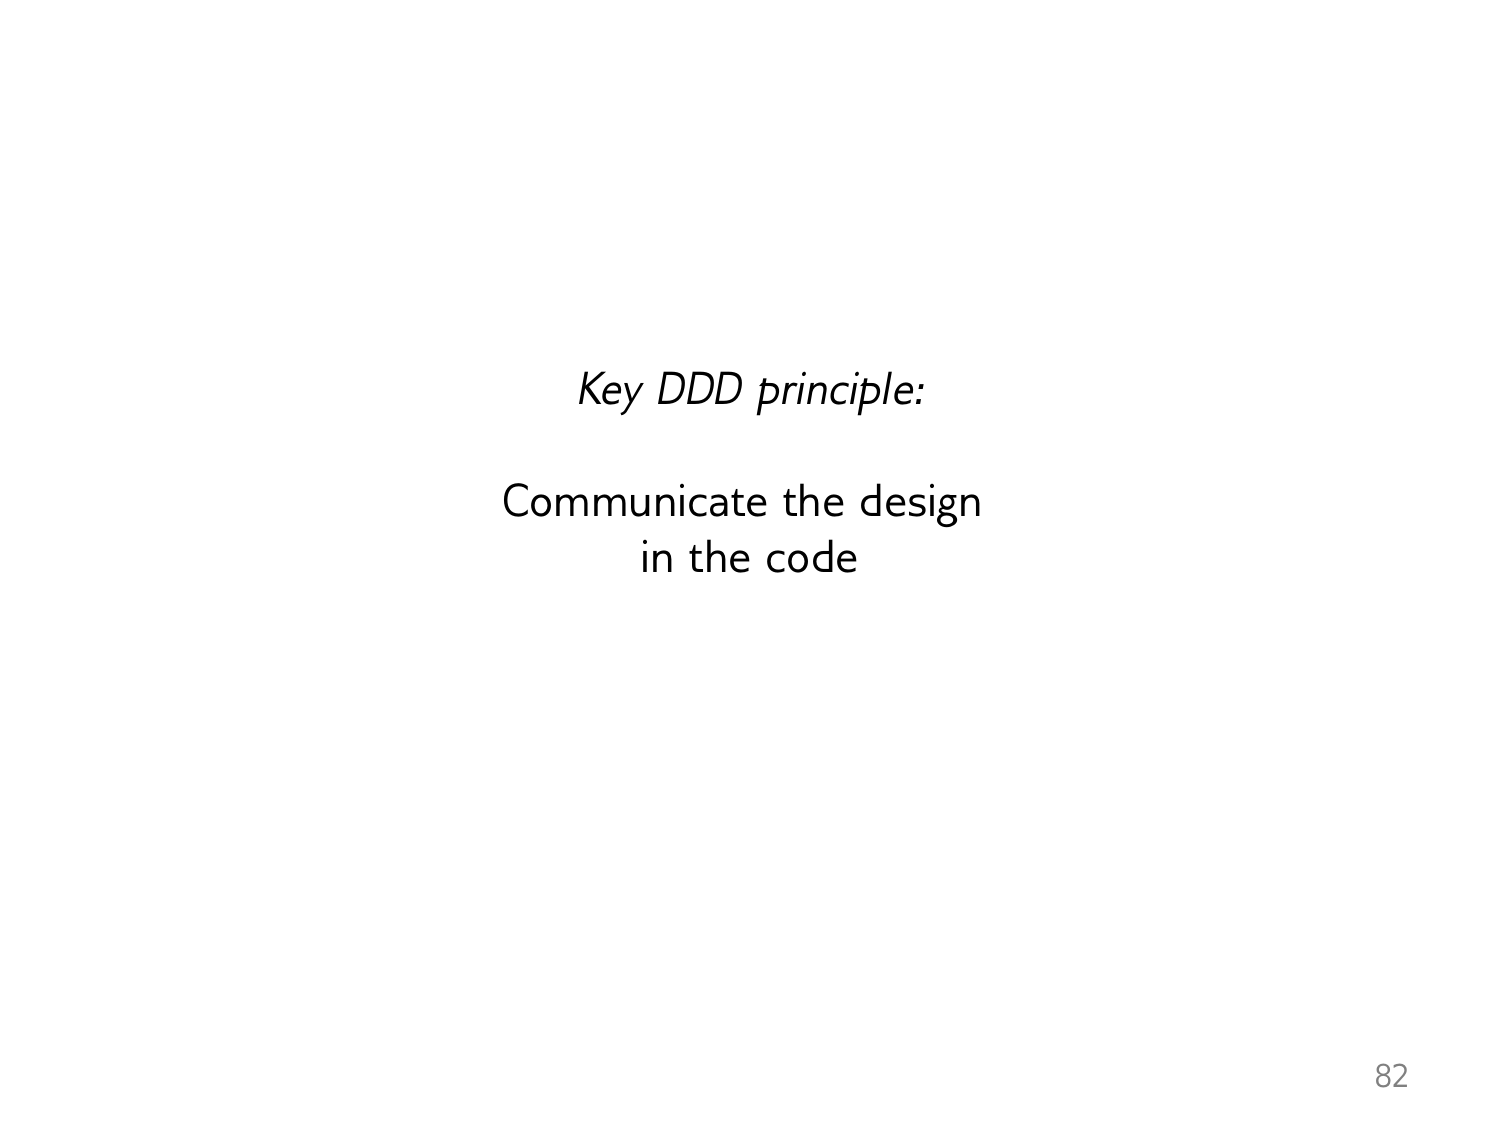

# Key DDD principle: Communicate the design in the code